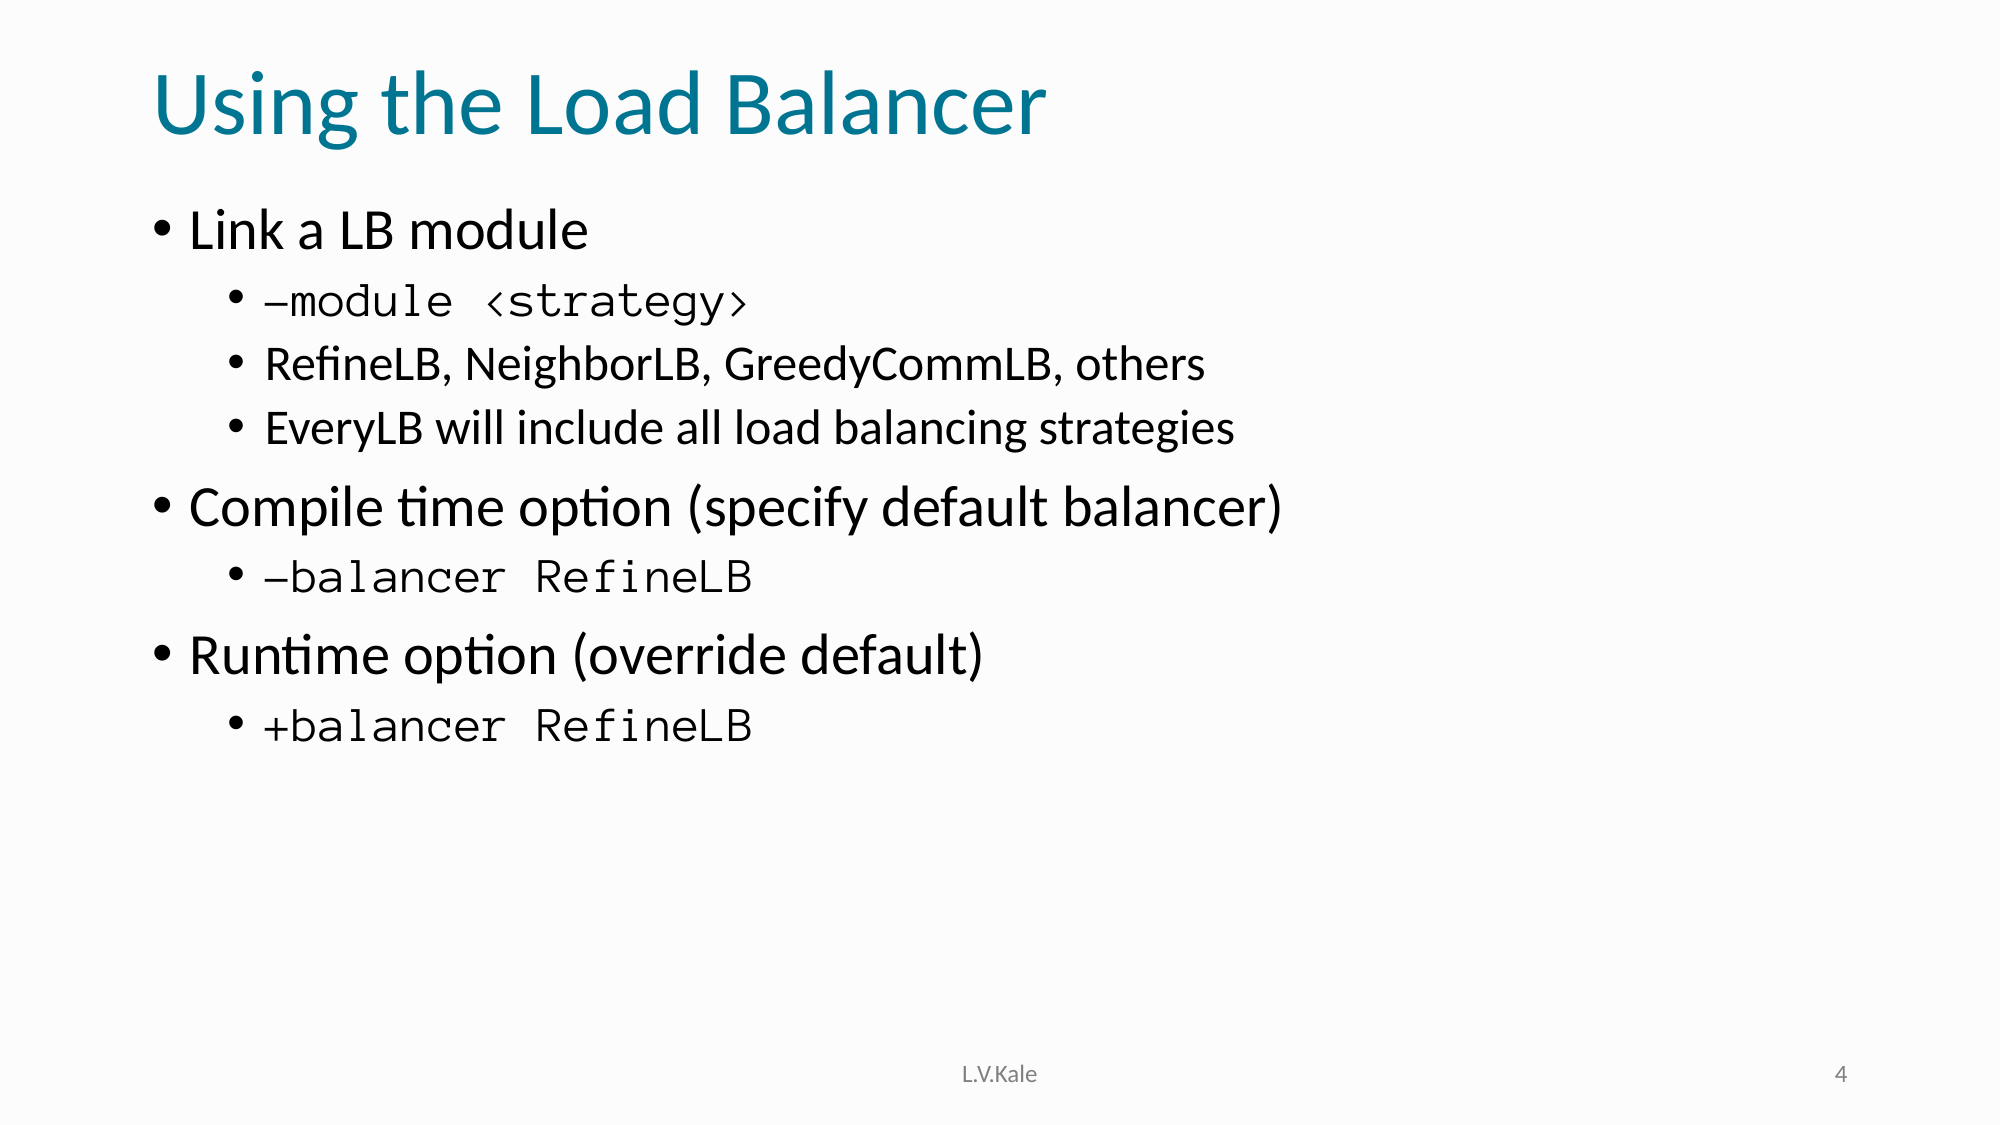

# Using the Load Balancer
Link a LB module
-module <strategy>
RefineLB, NeighborLB, GreedyCommLB, others
EveryLB will include all load balancing strategies
Compile time option (specify default balancer)
-balancer RefineLB
Runtime option (override default)
+balancer RefineLB

L.V.Kale
4